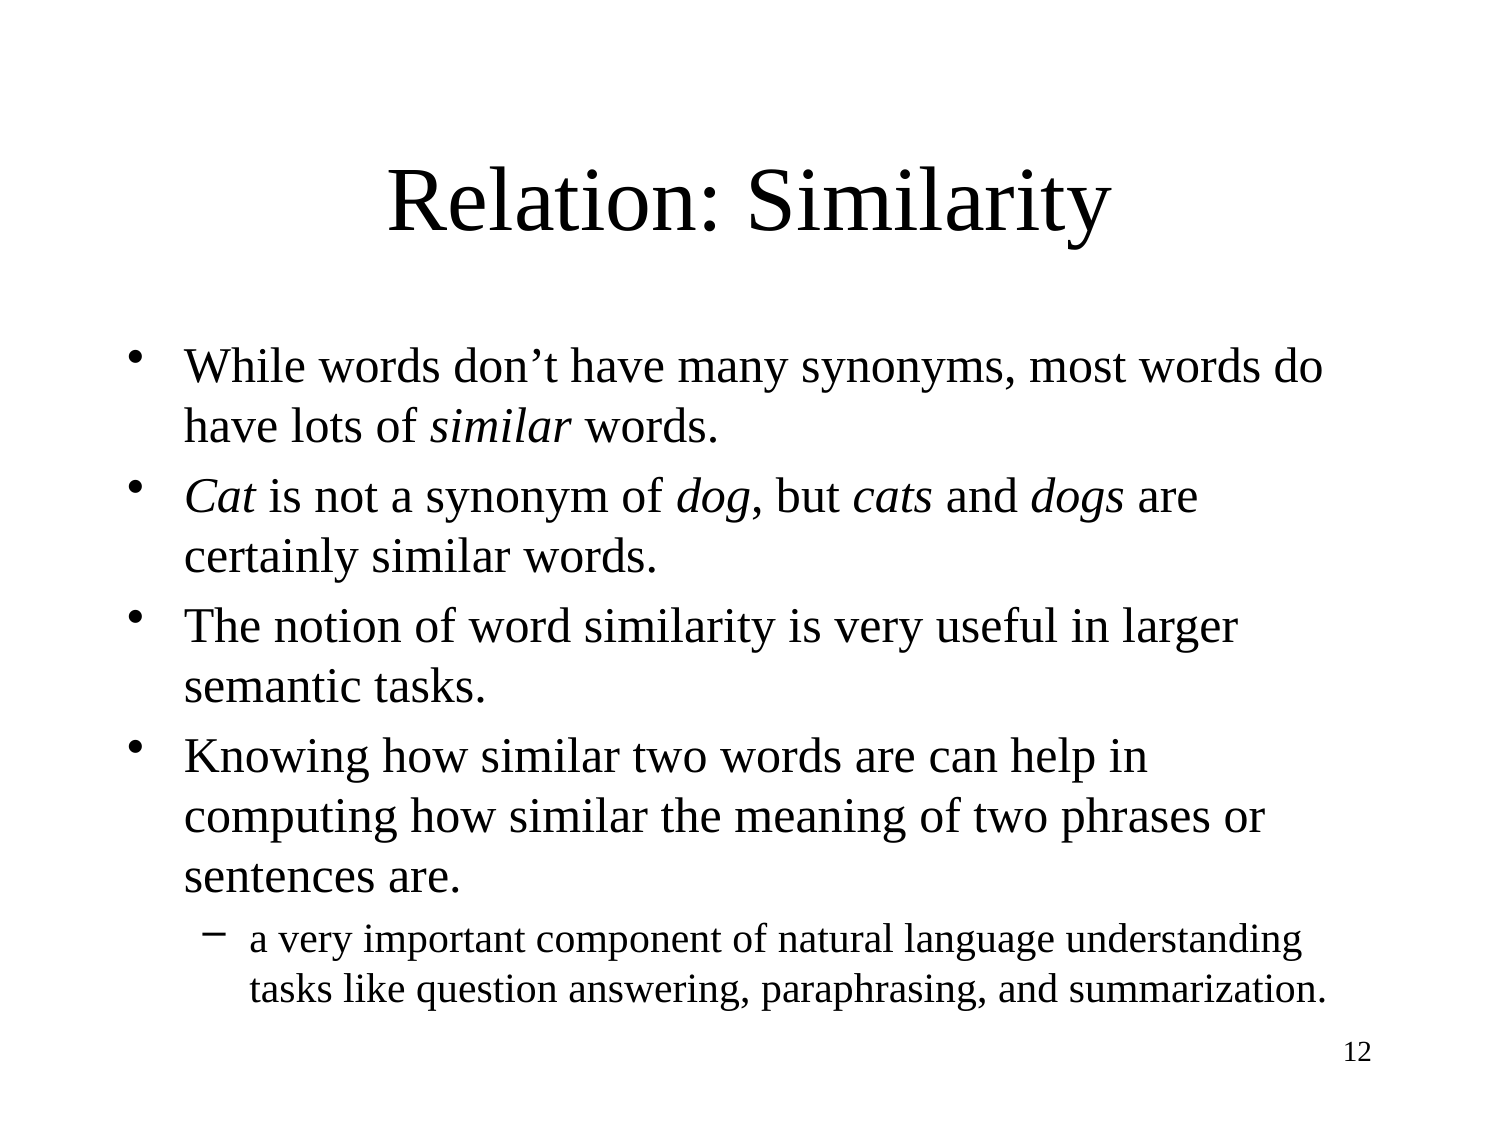

# Relation: Similarity
While words don’t have many synonyms, most words do have lots of similar words.
Cat is not a synonym of dog, but cats and dogs are certainly similar words.
The notion of word similarity is very useful in larger semantic tasks.
Knowing how similar two words are can help in computing how similar the meaning of two phrases or sentences are.
a very important component of natural language understanding tasks like question answering, paraphrasing, and summarization.

12